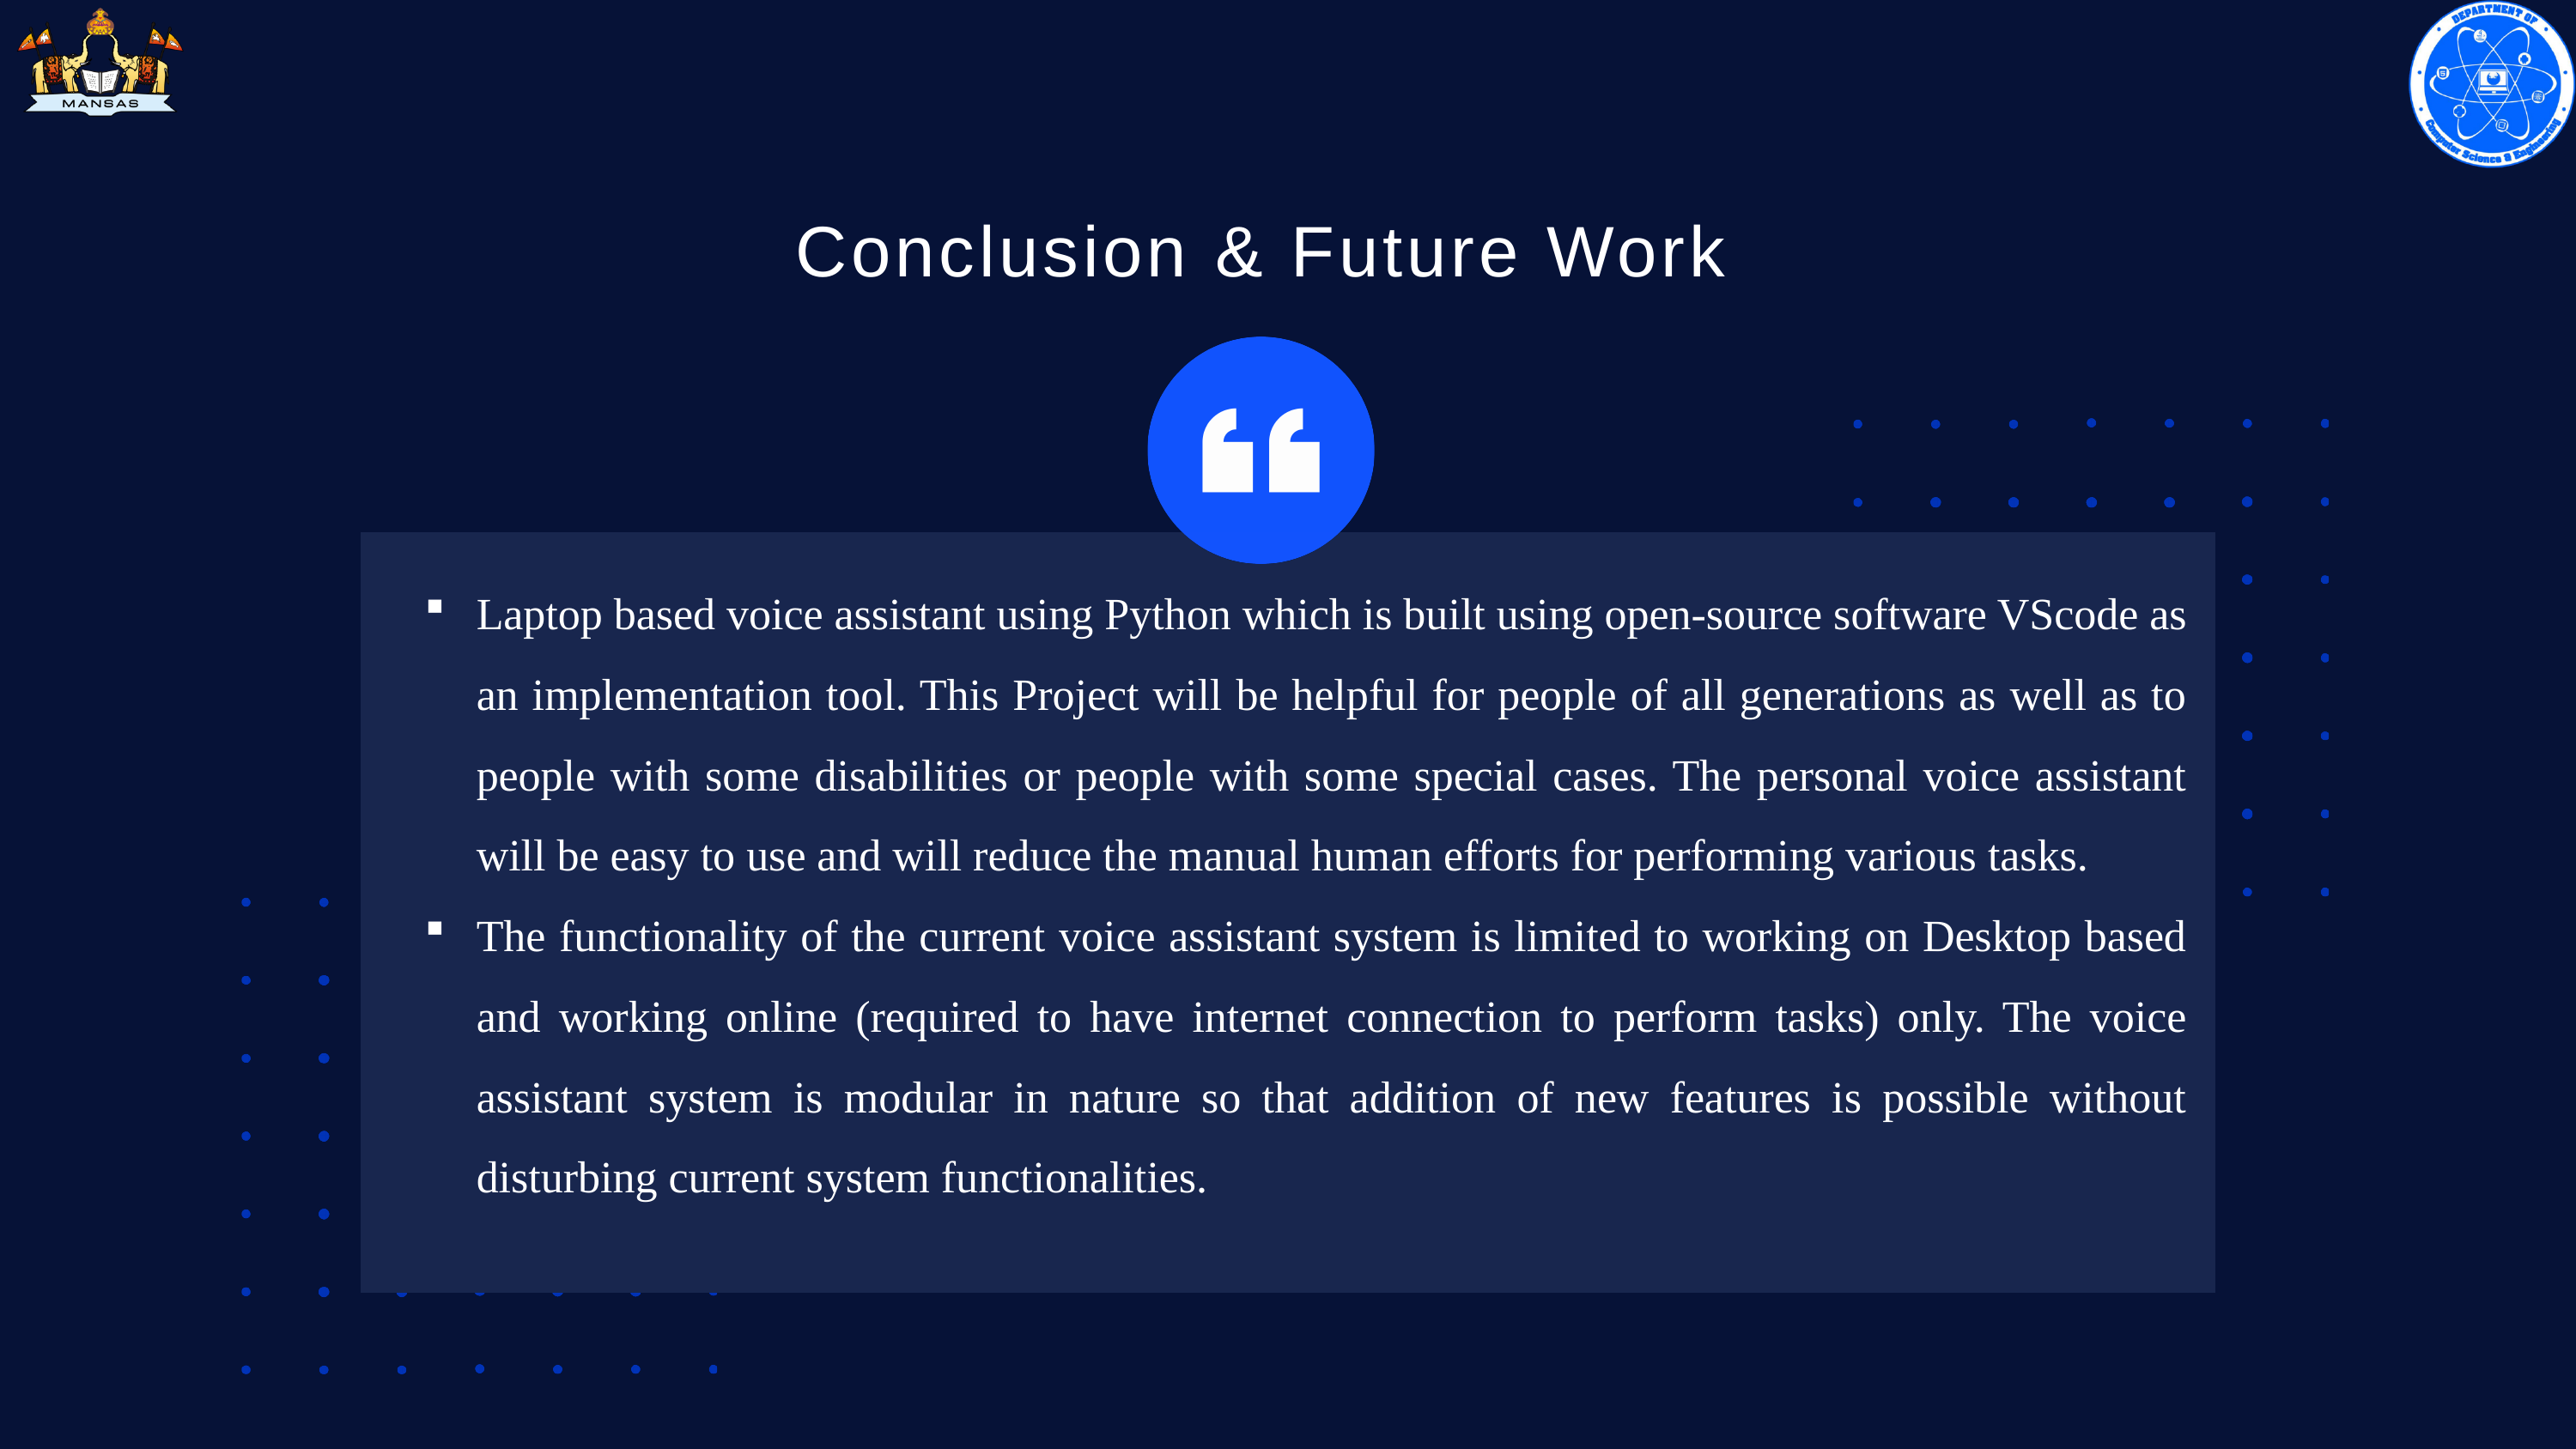

Conclusion & Future Work

Laptop based voice assistant using Python which is built using open-source software VScode as an implementation tool. This Project will be helpful for people of all generations as well as to people with some disabilities or people with some special cases. The personal voice assistant will be easy to use and will reduce the manual human efforts for performing various tasks.
The functionality of the current voice assistant system is limited to working on Desktop based and working online (required to have internet connection to perform tasks) only. The voice assistant system is modular in nature so that addition of new features is possible without disturbing current system functionalities.